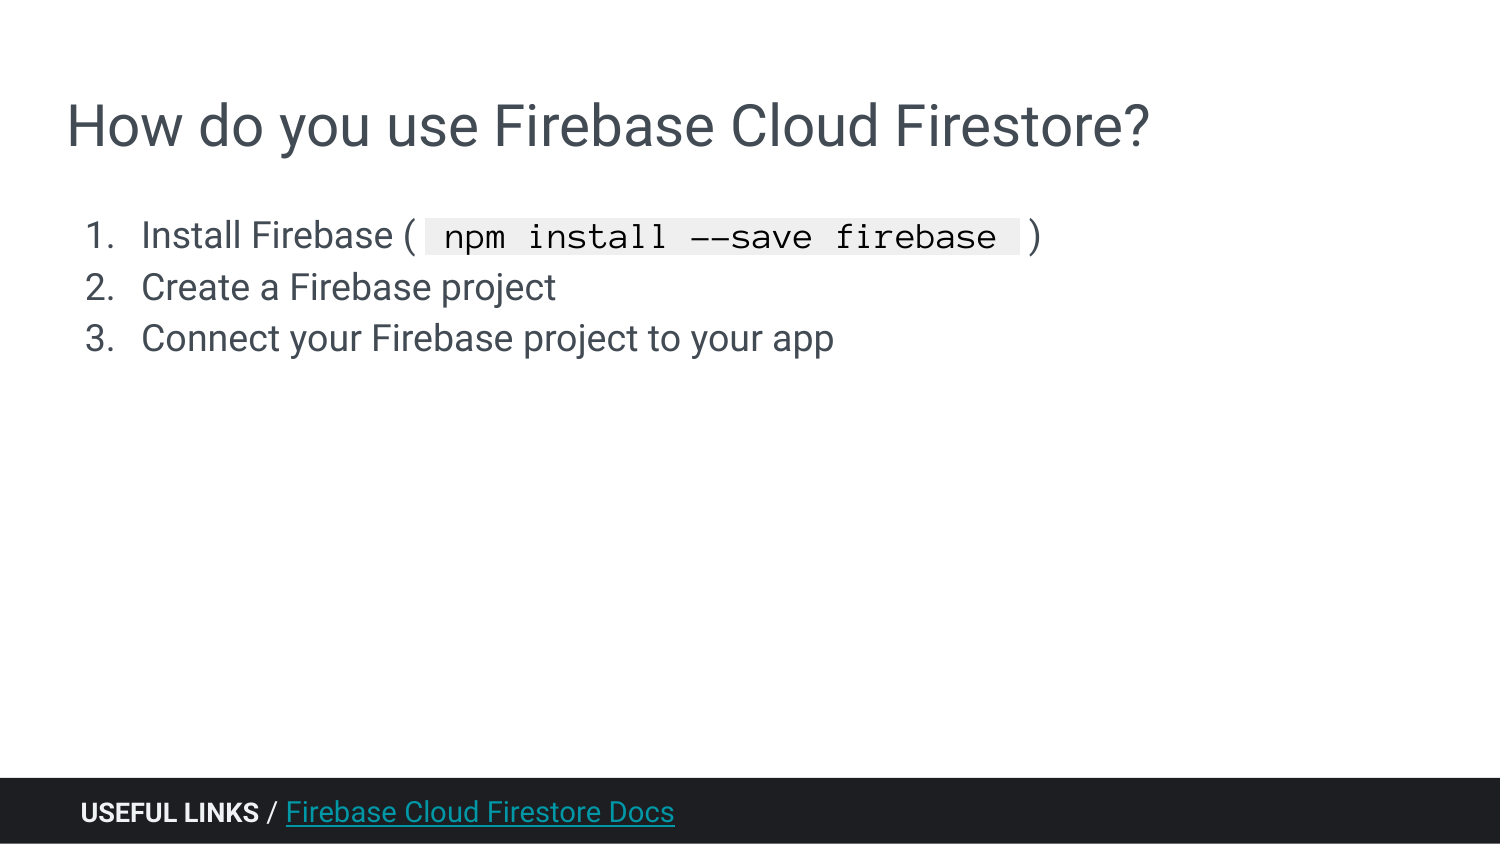

# How do you use Firebase Cloud Firestore?
Install Firebase (  npm install --save firebase  )
Create a Firebase project
Connect your Firebase project to your app
USEFUL LINKS / Firebase Cloud Firestore Docs